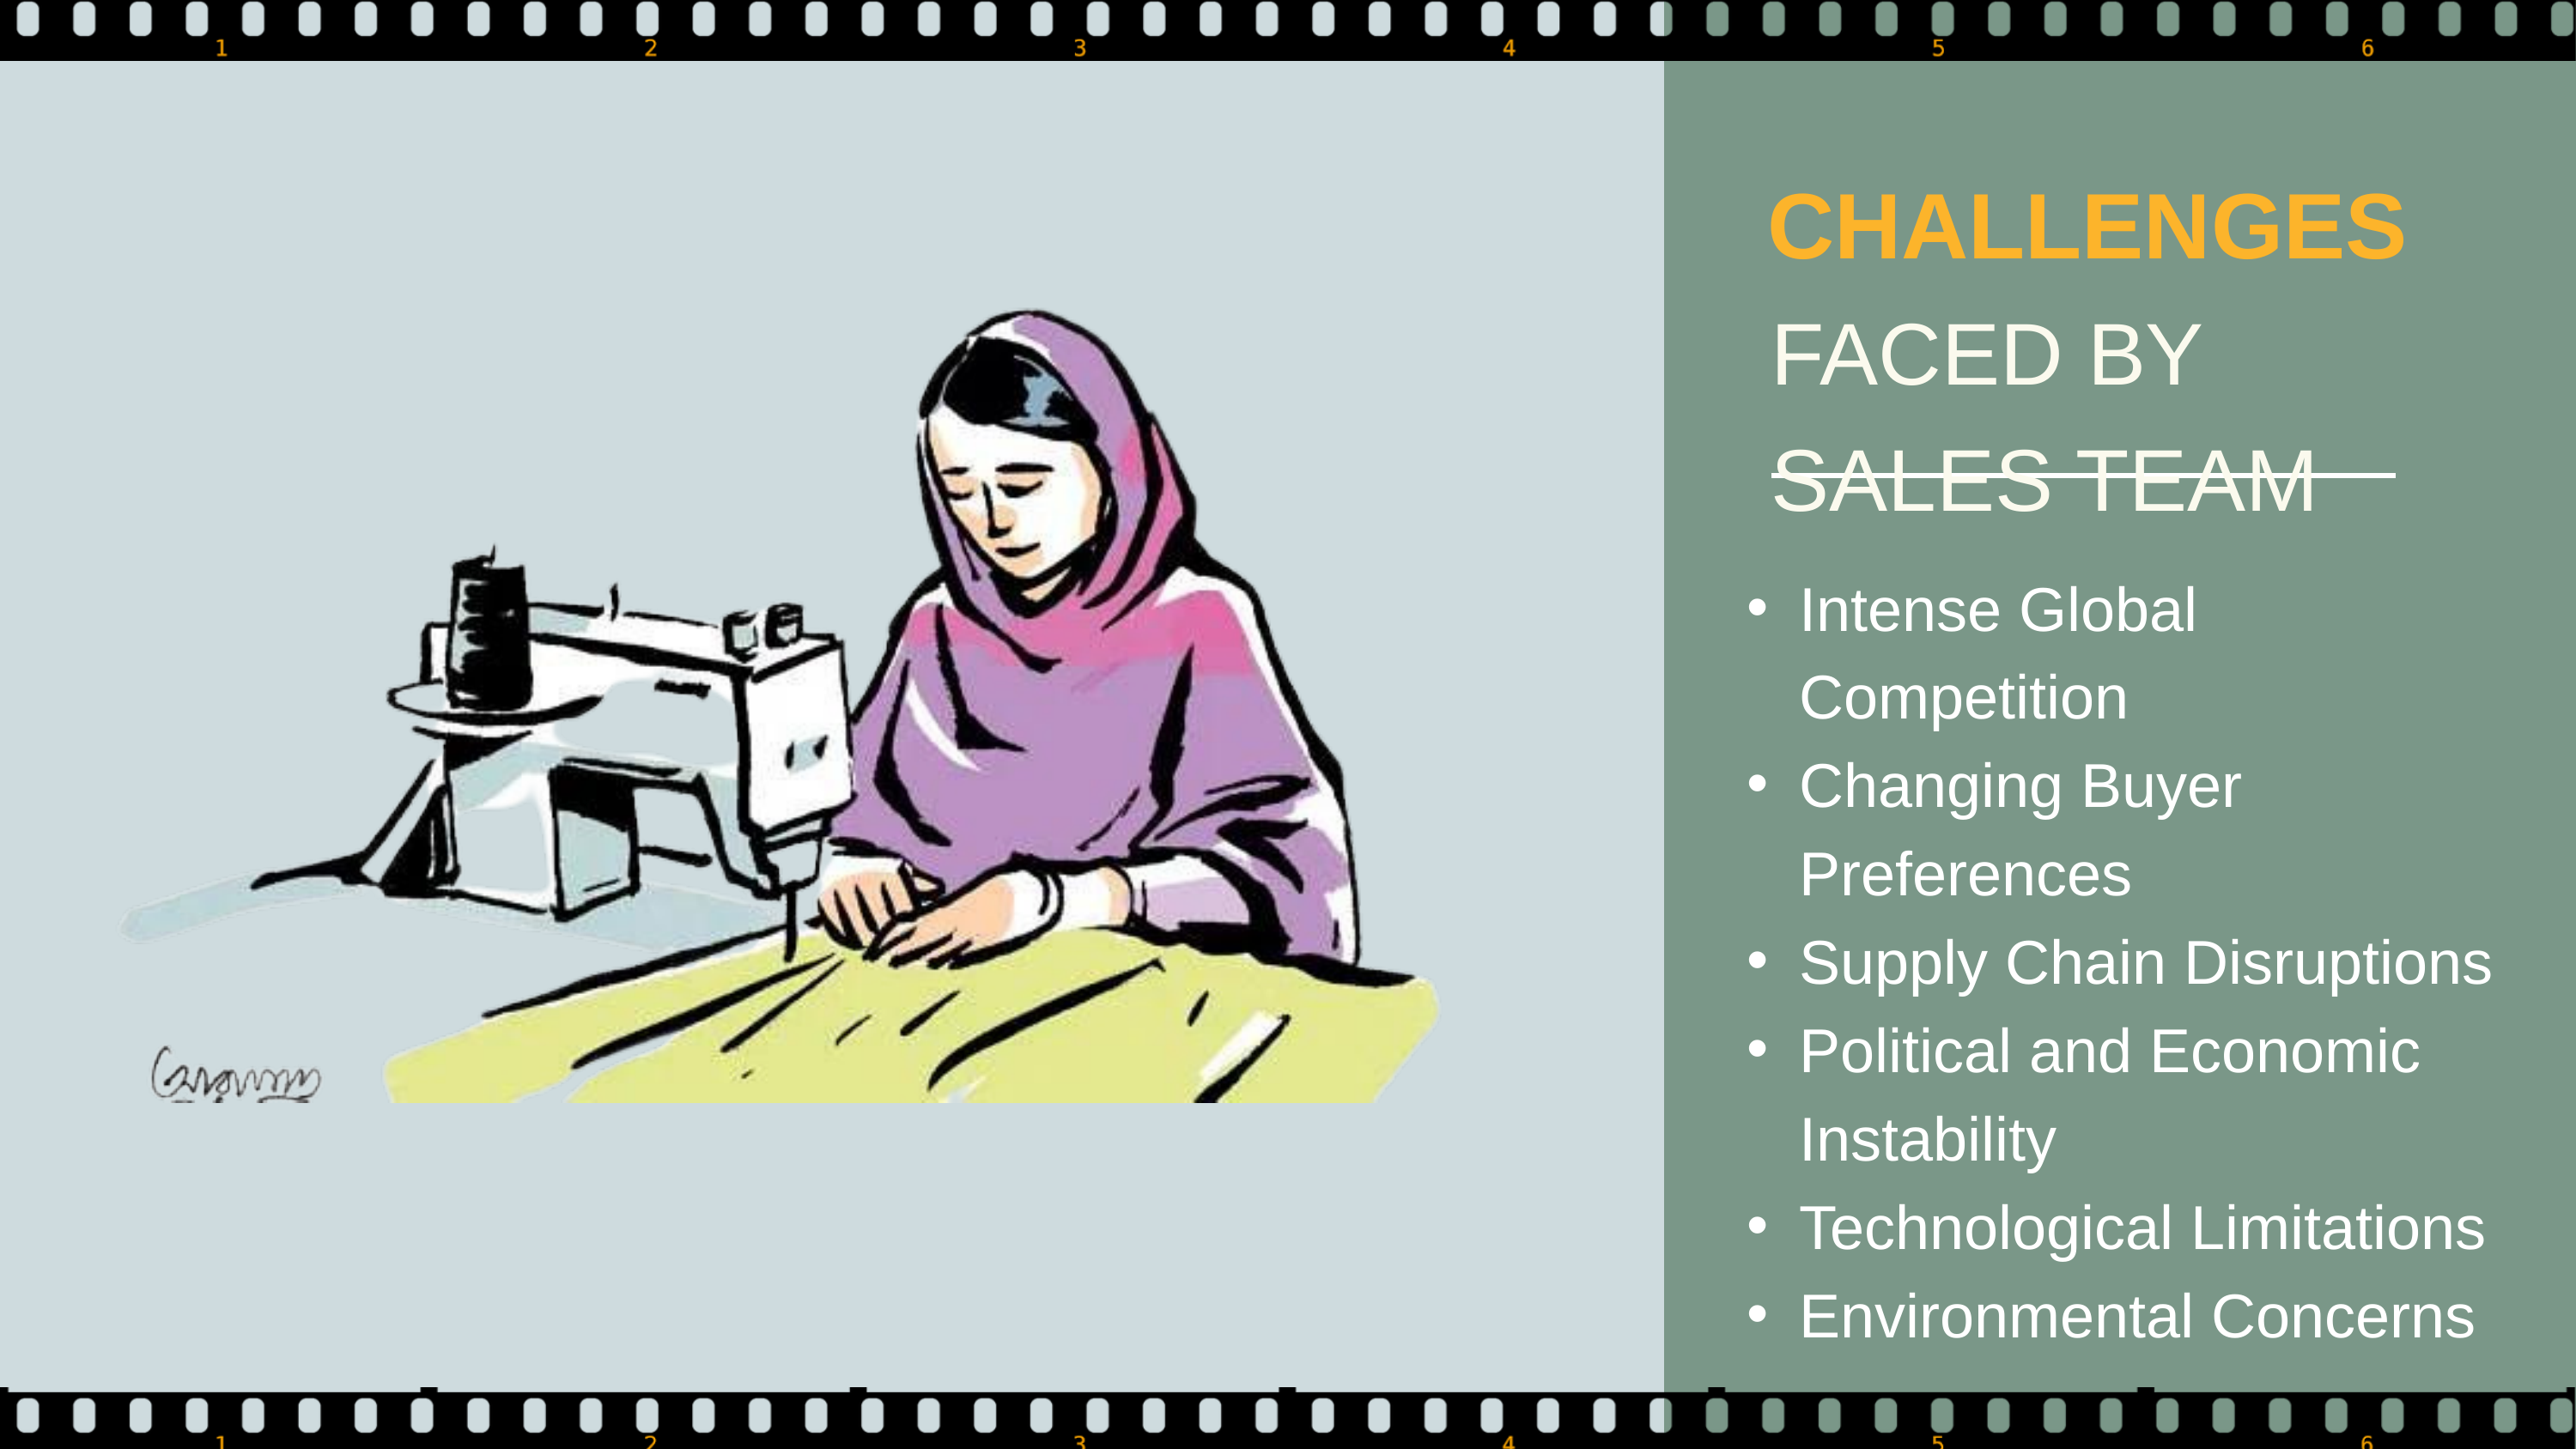

CHALLENGES

FACED BY SALES TEAM
Intense Global Competition
Changing Buyer Preferences
Supply Chain Disruptions
Political and Economic Instability
Technological Limitations
Environmental Concerns